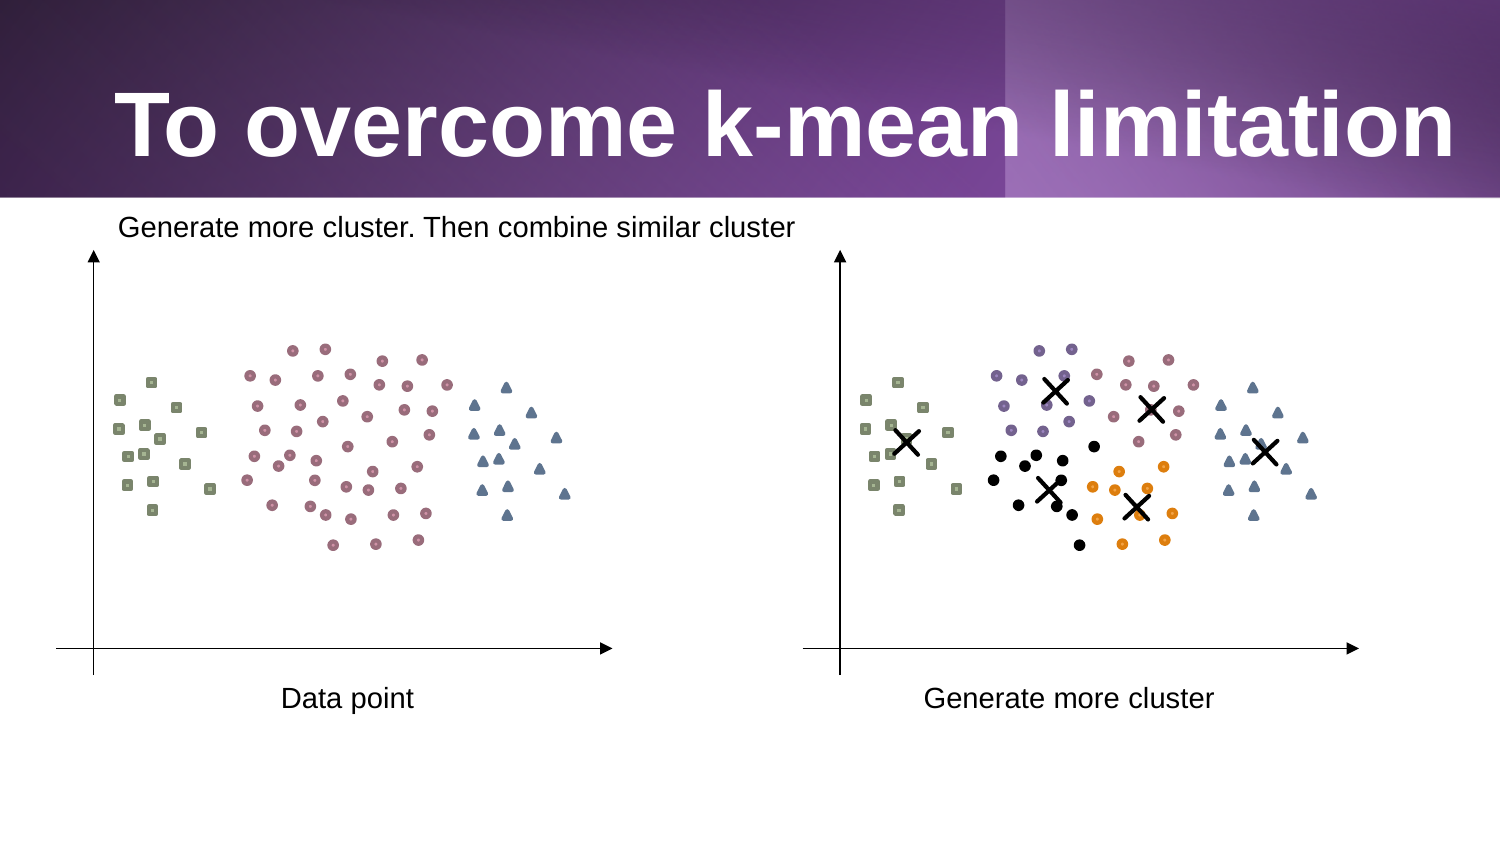

# To overcome k-mean limitation
Generate more cluster. Then combine similar cluster

Data point
Generate more cluster